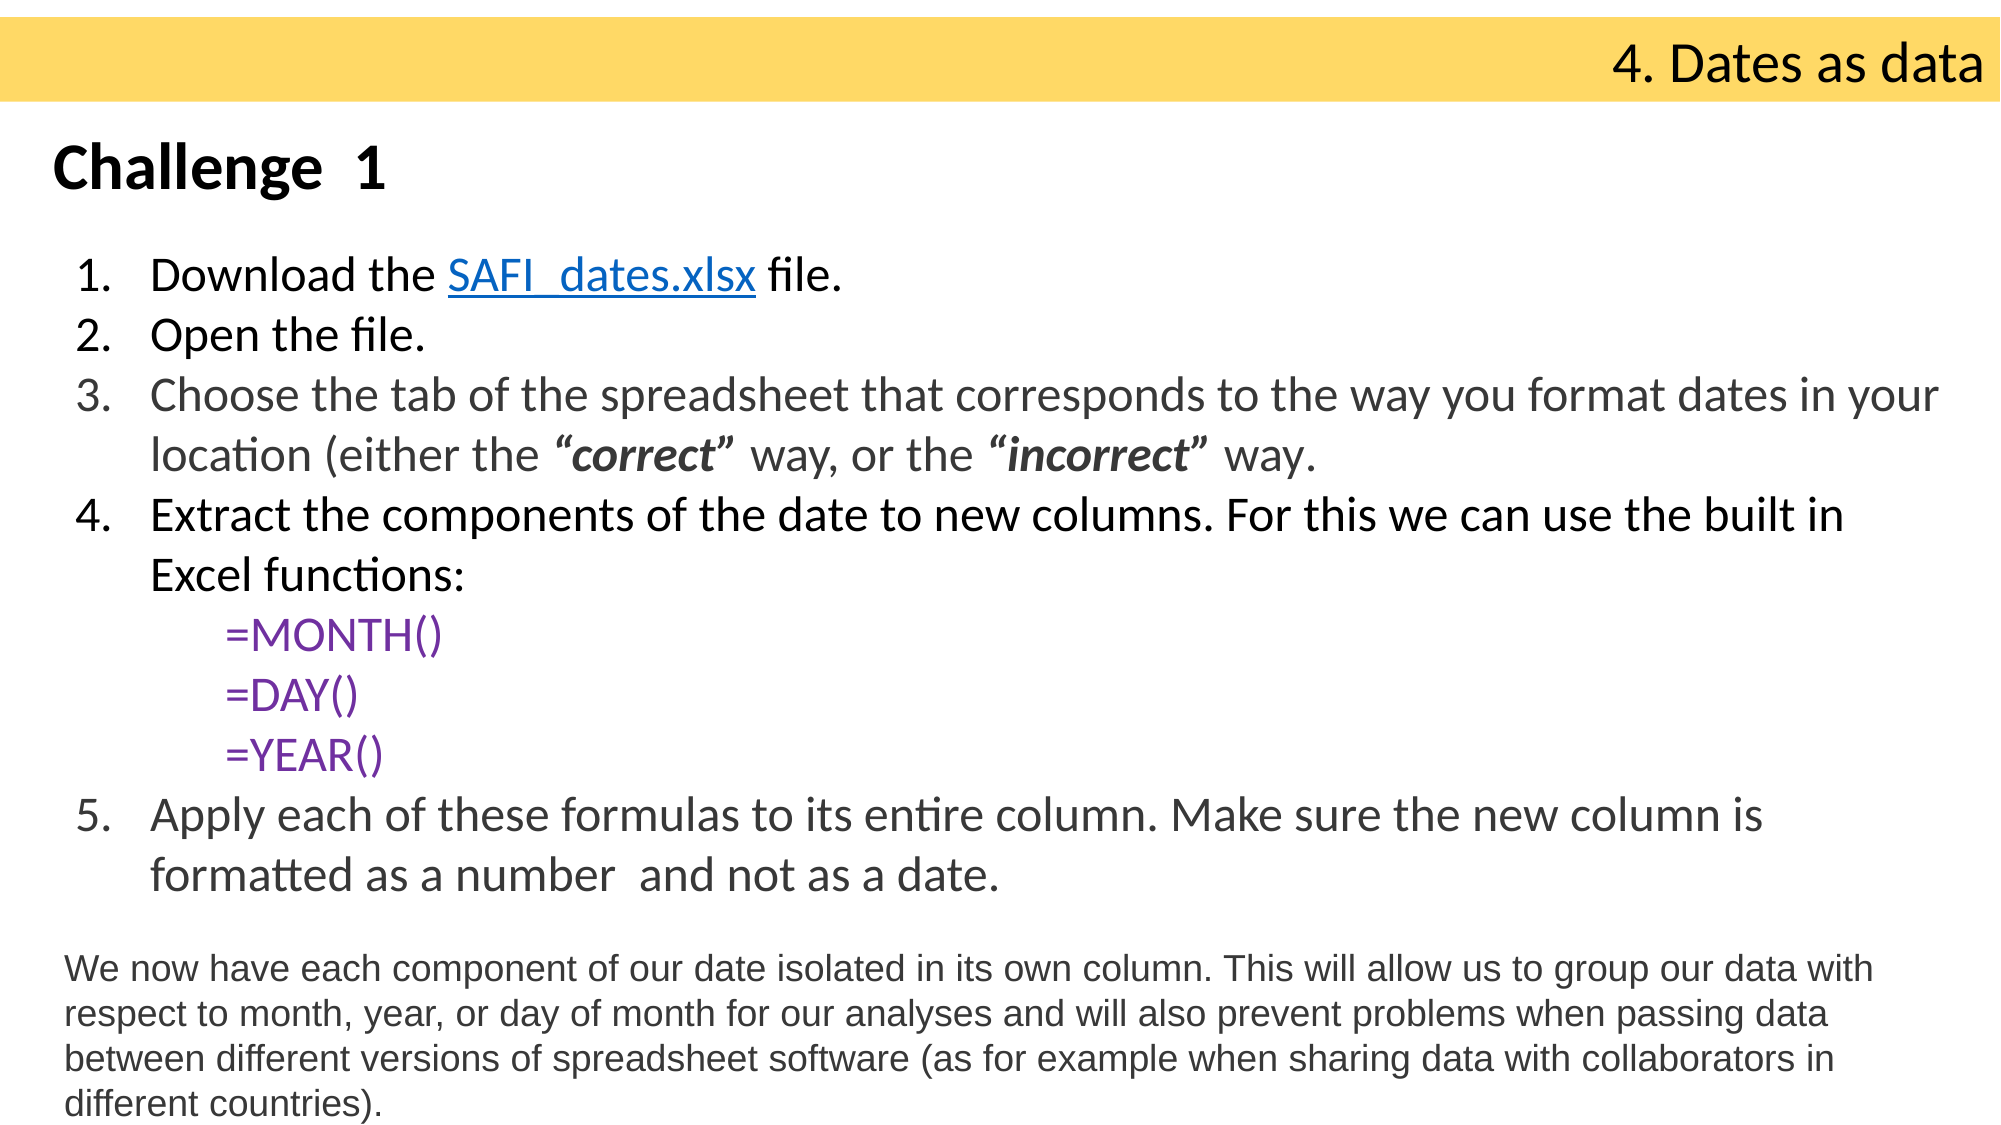

4. Dates as data
Challenge  1

Download the SAFI_dates.xlsx file.
Open the file.
Choose the tab of the spreadsheet that corresponds to the way you format dates in your location (either the “correct” way, or the “incorrect” way.
Extract the components of the date to new columns. For this we can use the built in Excel functions:
	=MONTH()
	=DAY()
	=YEAR()
Apply each of these formulas to its entire column. Make sure the new column is formatted as a number  and not as a date.

We now have each component of our date isolated in its own column. This will allow us to group our data with respect to month, year, or day of month for our analyses and will also prevent problems when passing data between different versions of spreadsheet software (as for example when sharing data with collaborators in different countries).